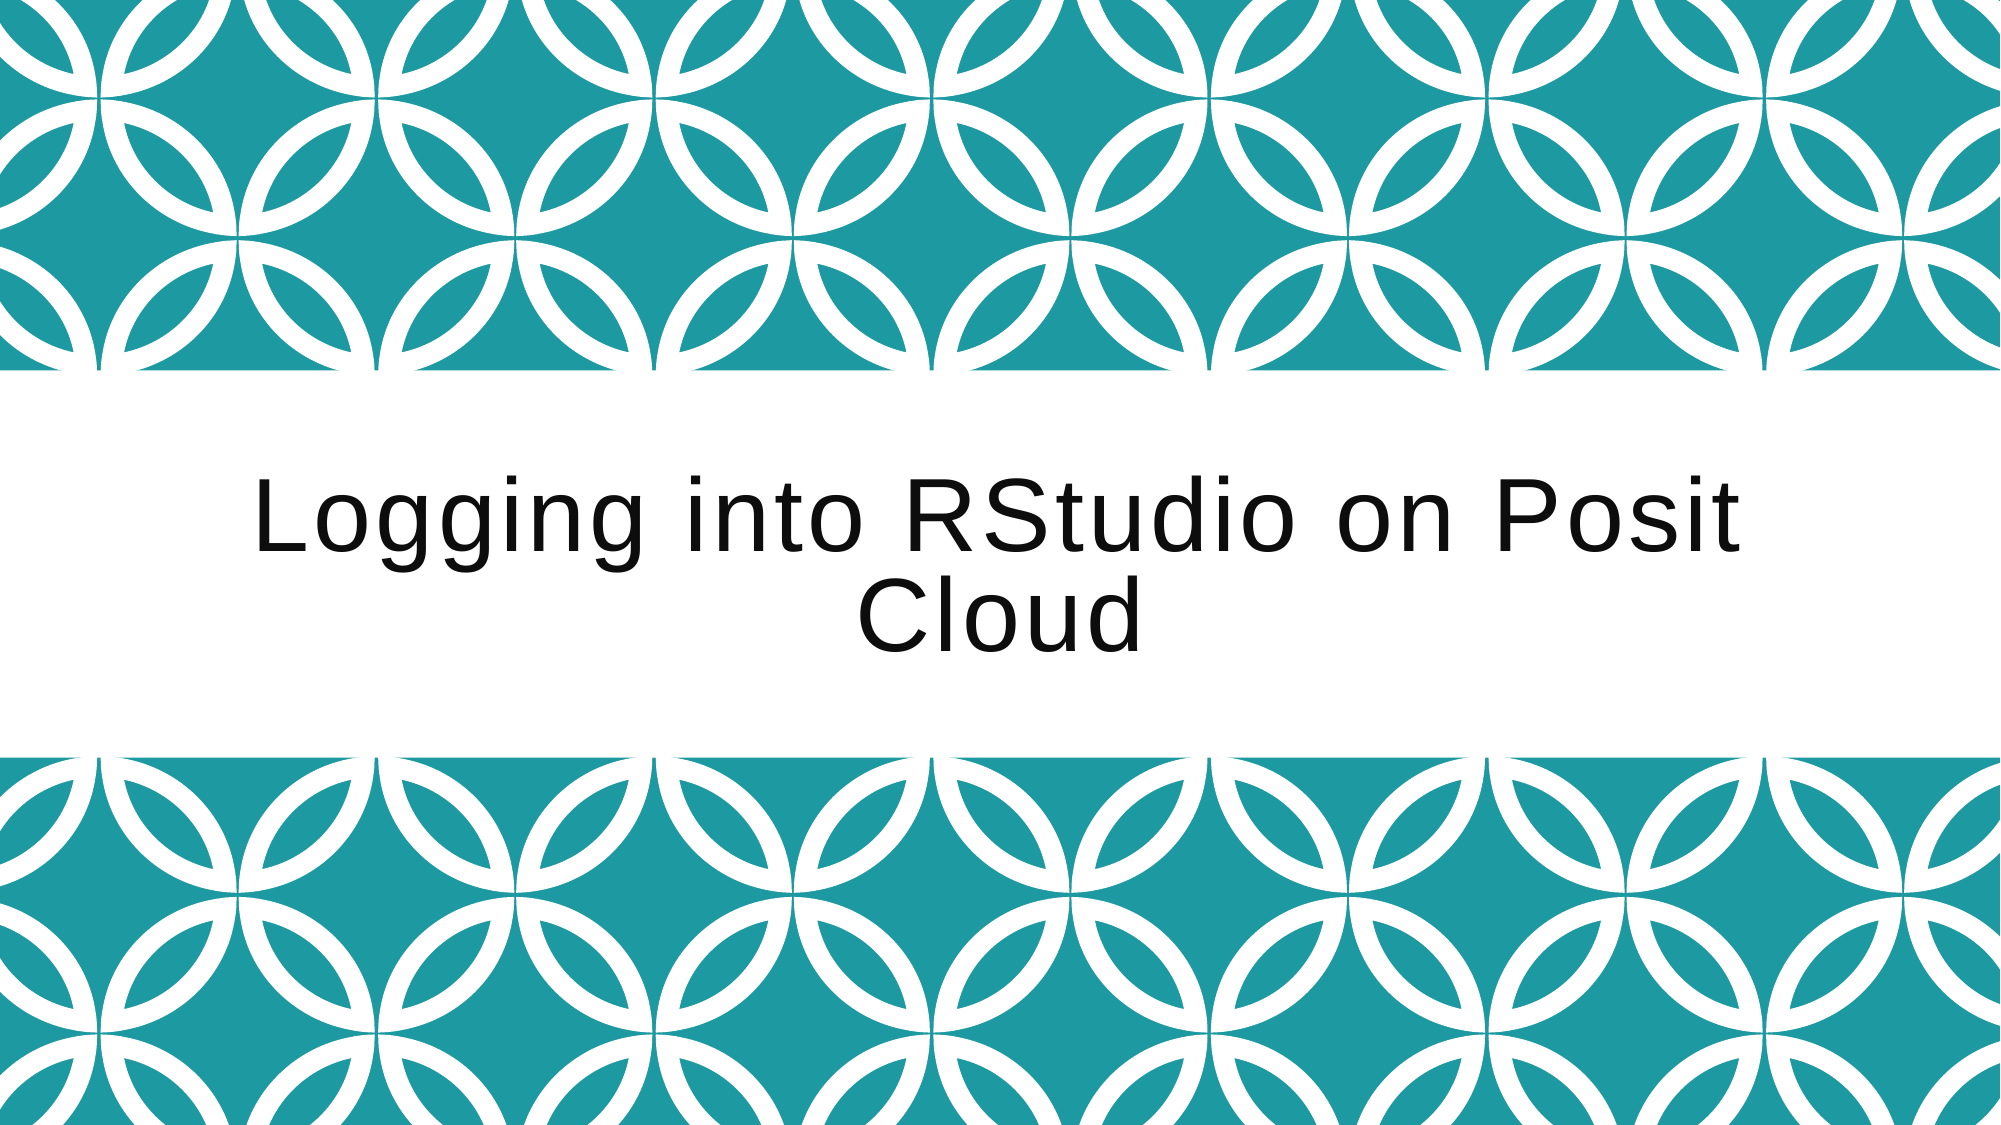

# Logging into RStudio on Posit Cloud